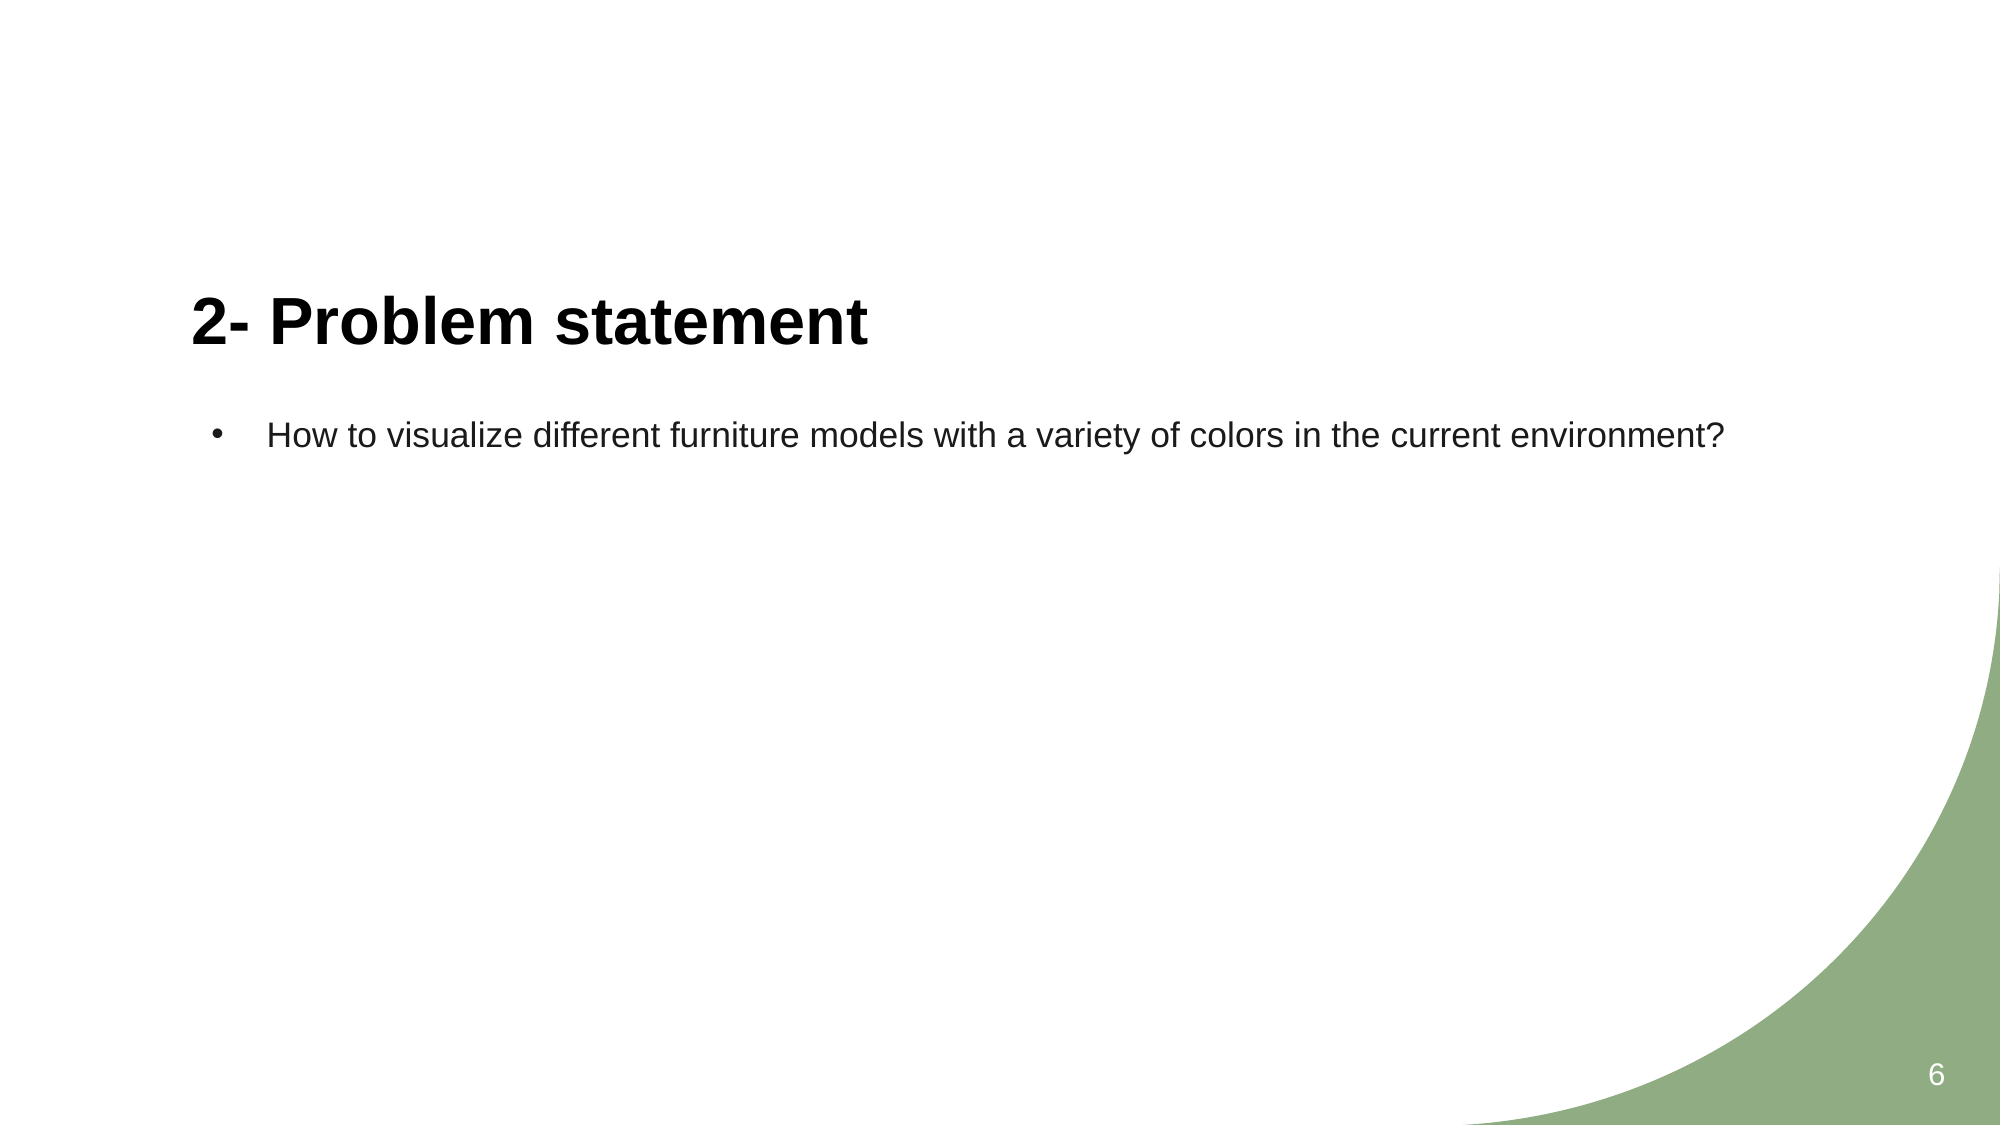

# 2- Problem statement
How to visualize different furniture models with a variety of colors in the current environment?

6